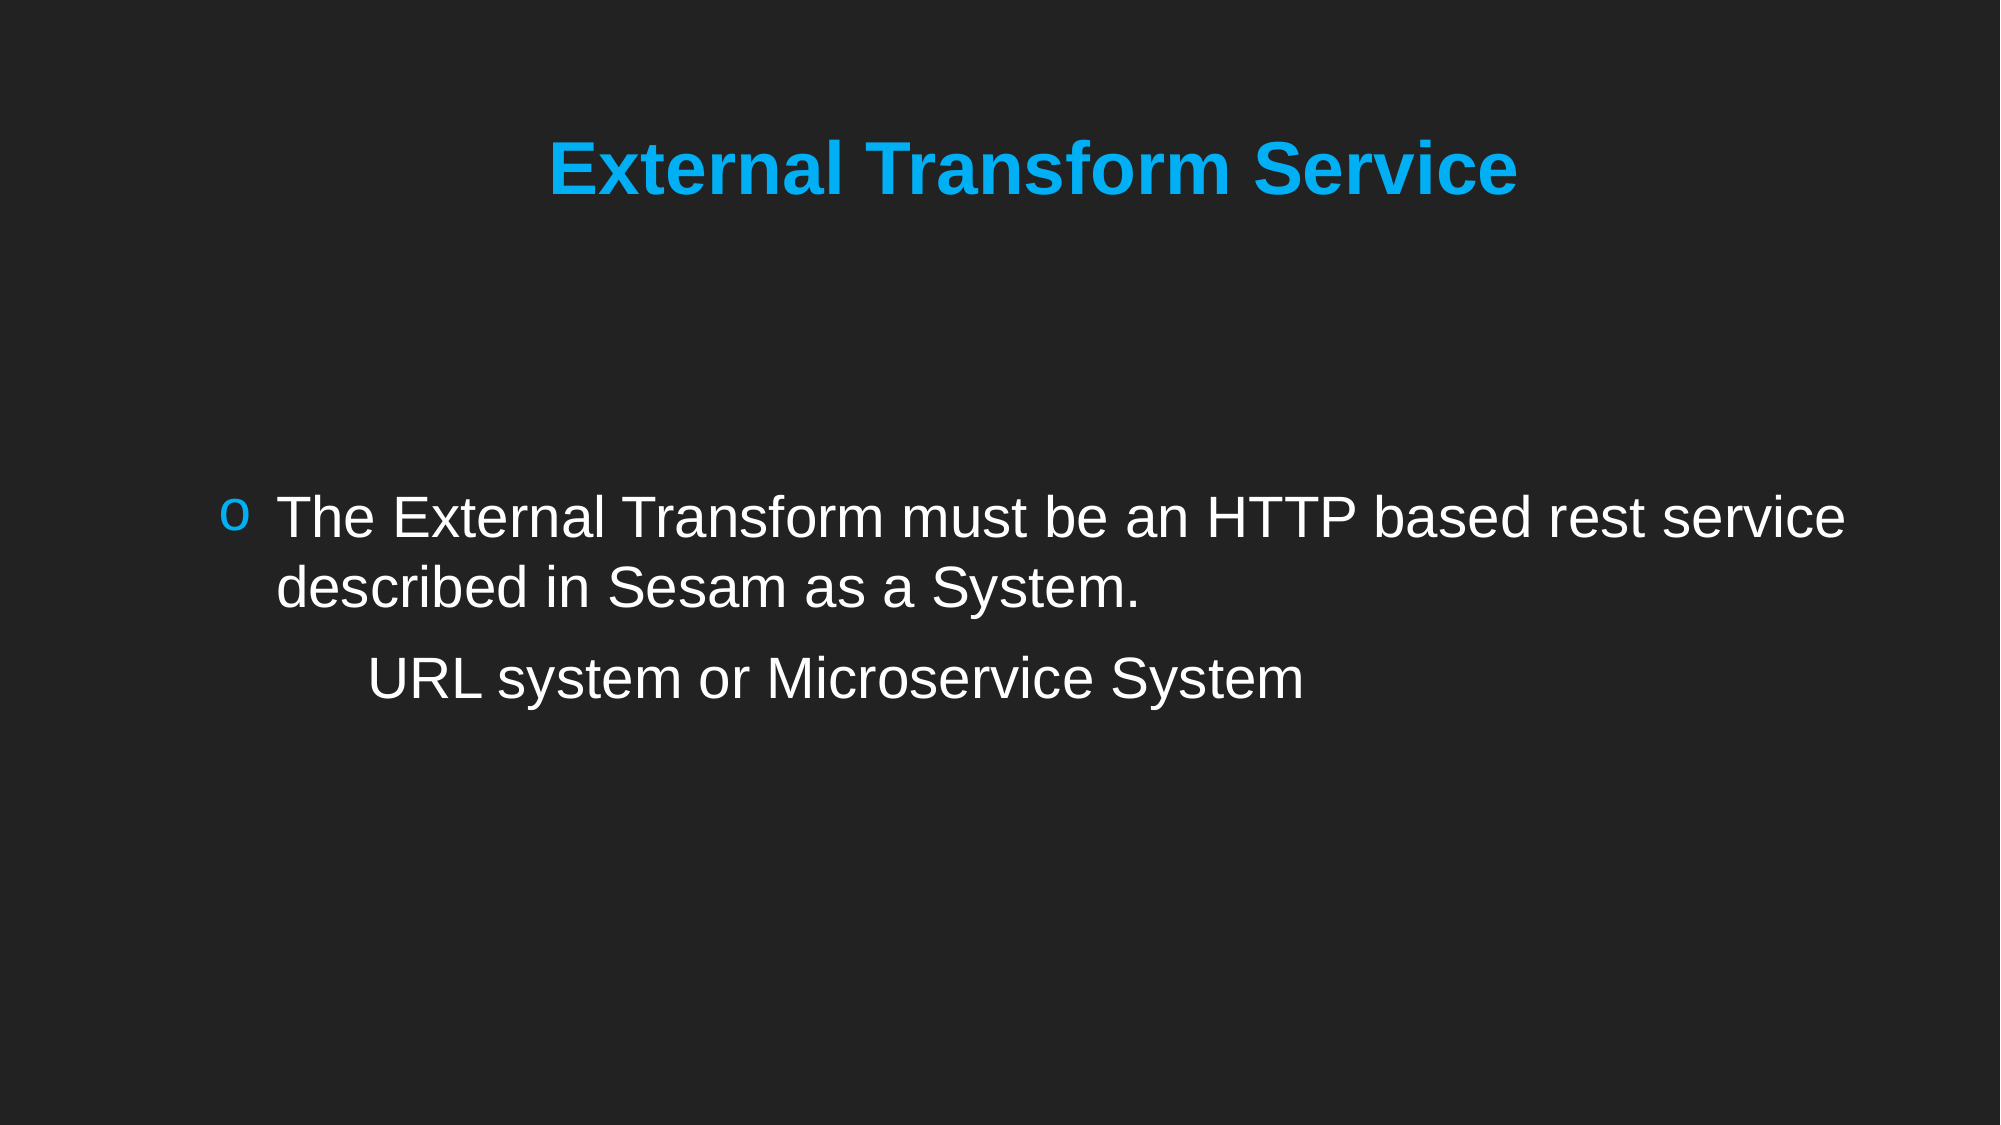

External Transform Service
The External Transform must be an HTTP based rest service described in Sesam as a System.
	URL system or Microservice System